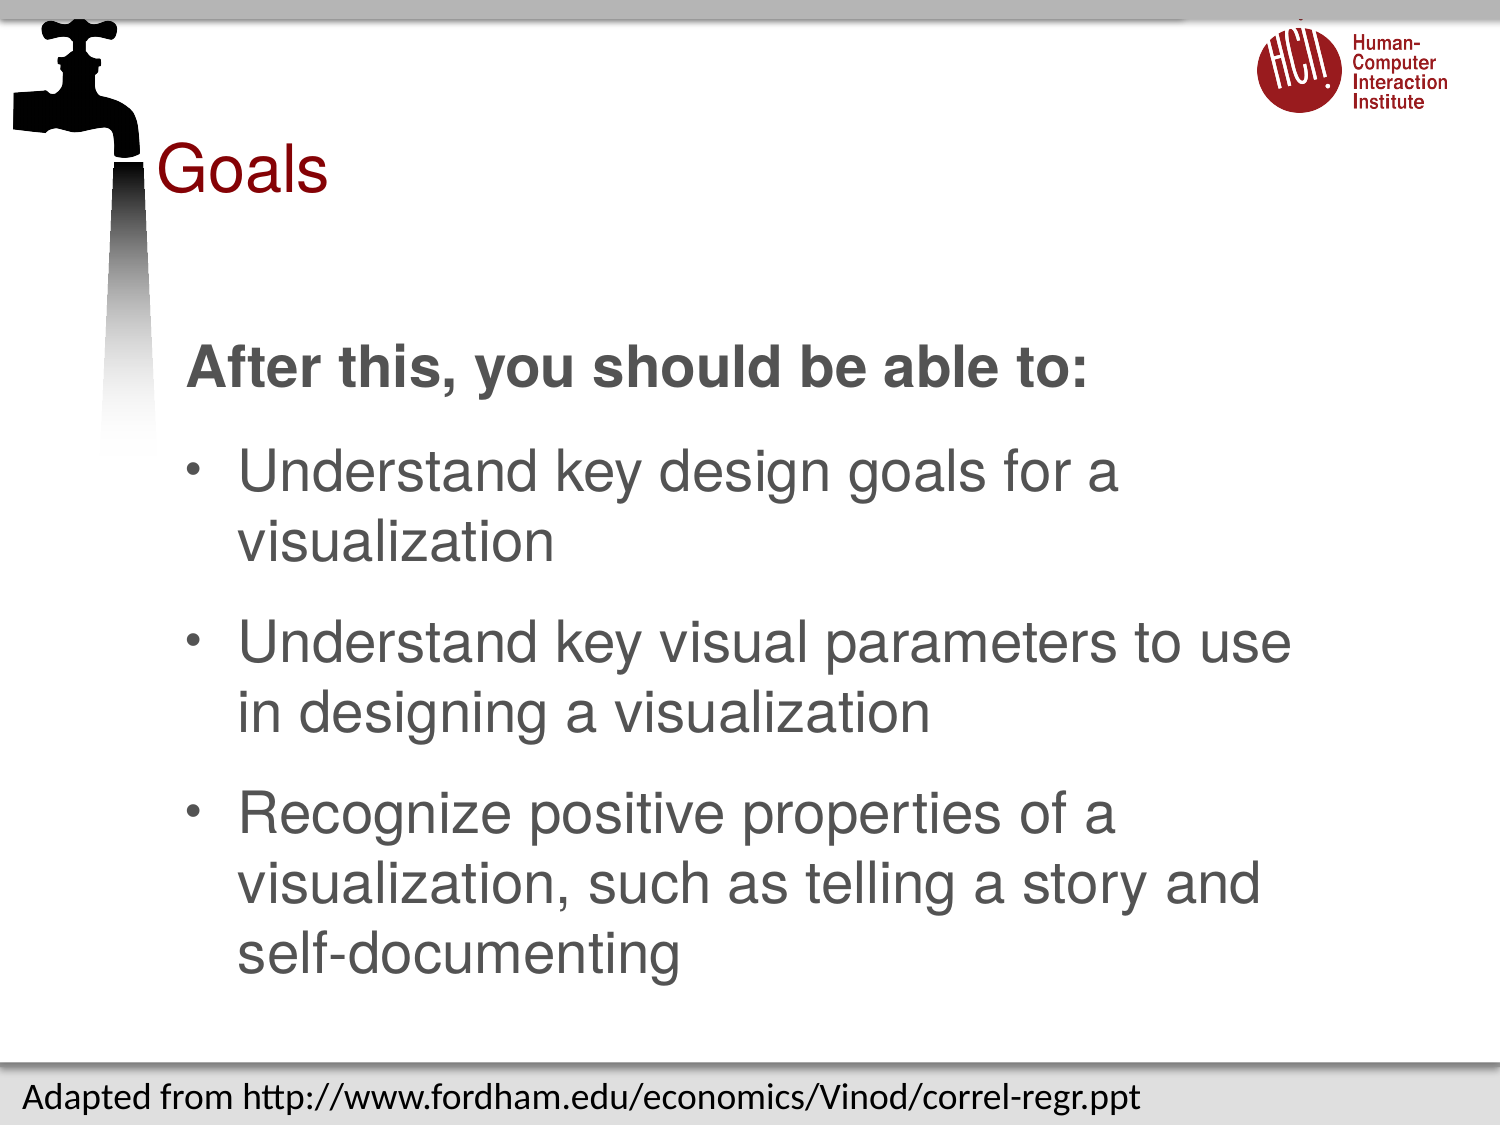

# Goals
After this, you should be able to:
Understand key design goals for a visualization
Understand key visual parameters to use in designing a visualization
Recognize positive properties of a visualization, such as telling a story and self-documenting

Adapted from http://www.fordham.edu/economics/Vinod/correl-regr.ppt